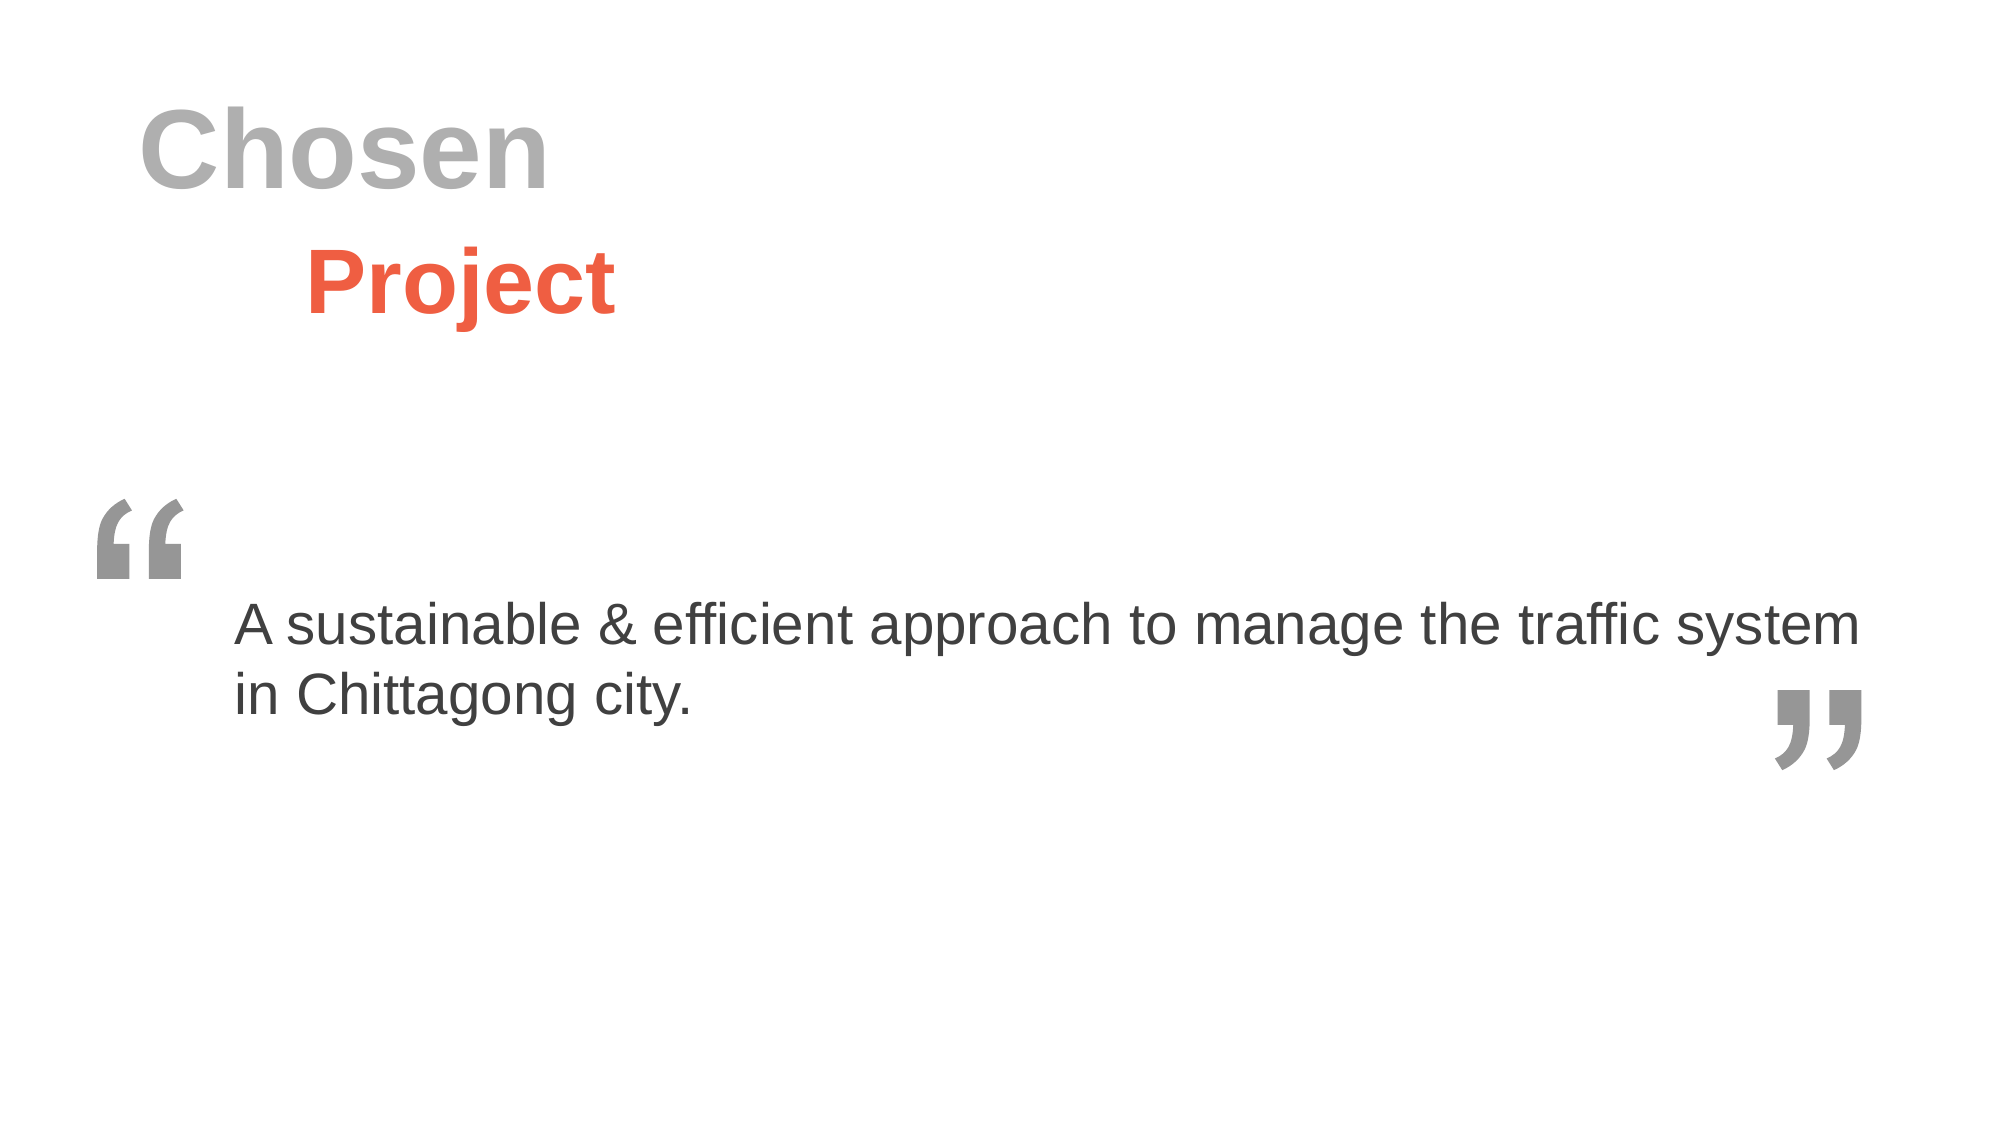

Chosen
Project

A sustainable & efficient approach to manage the traffic system in Chittagong city.